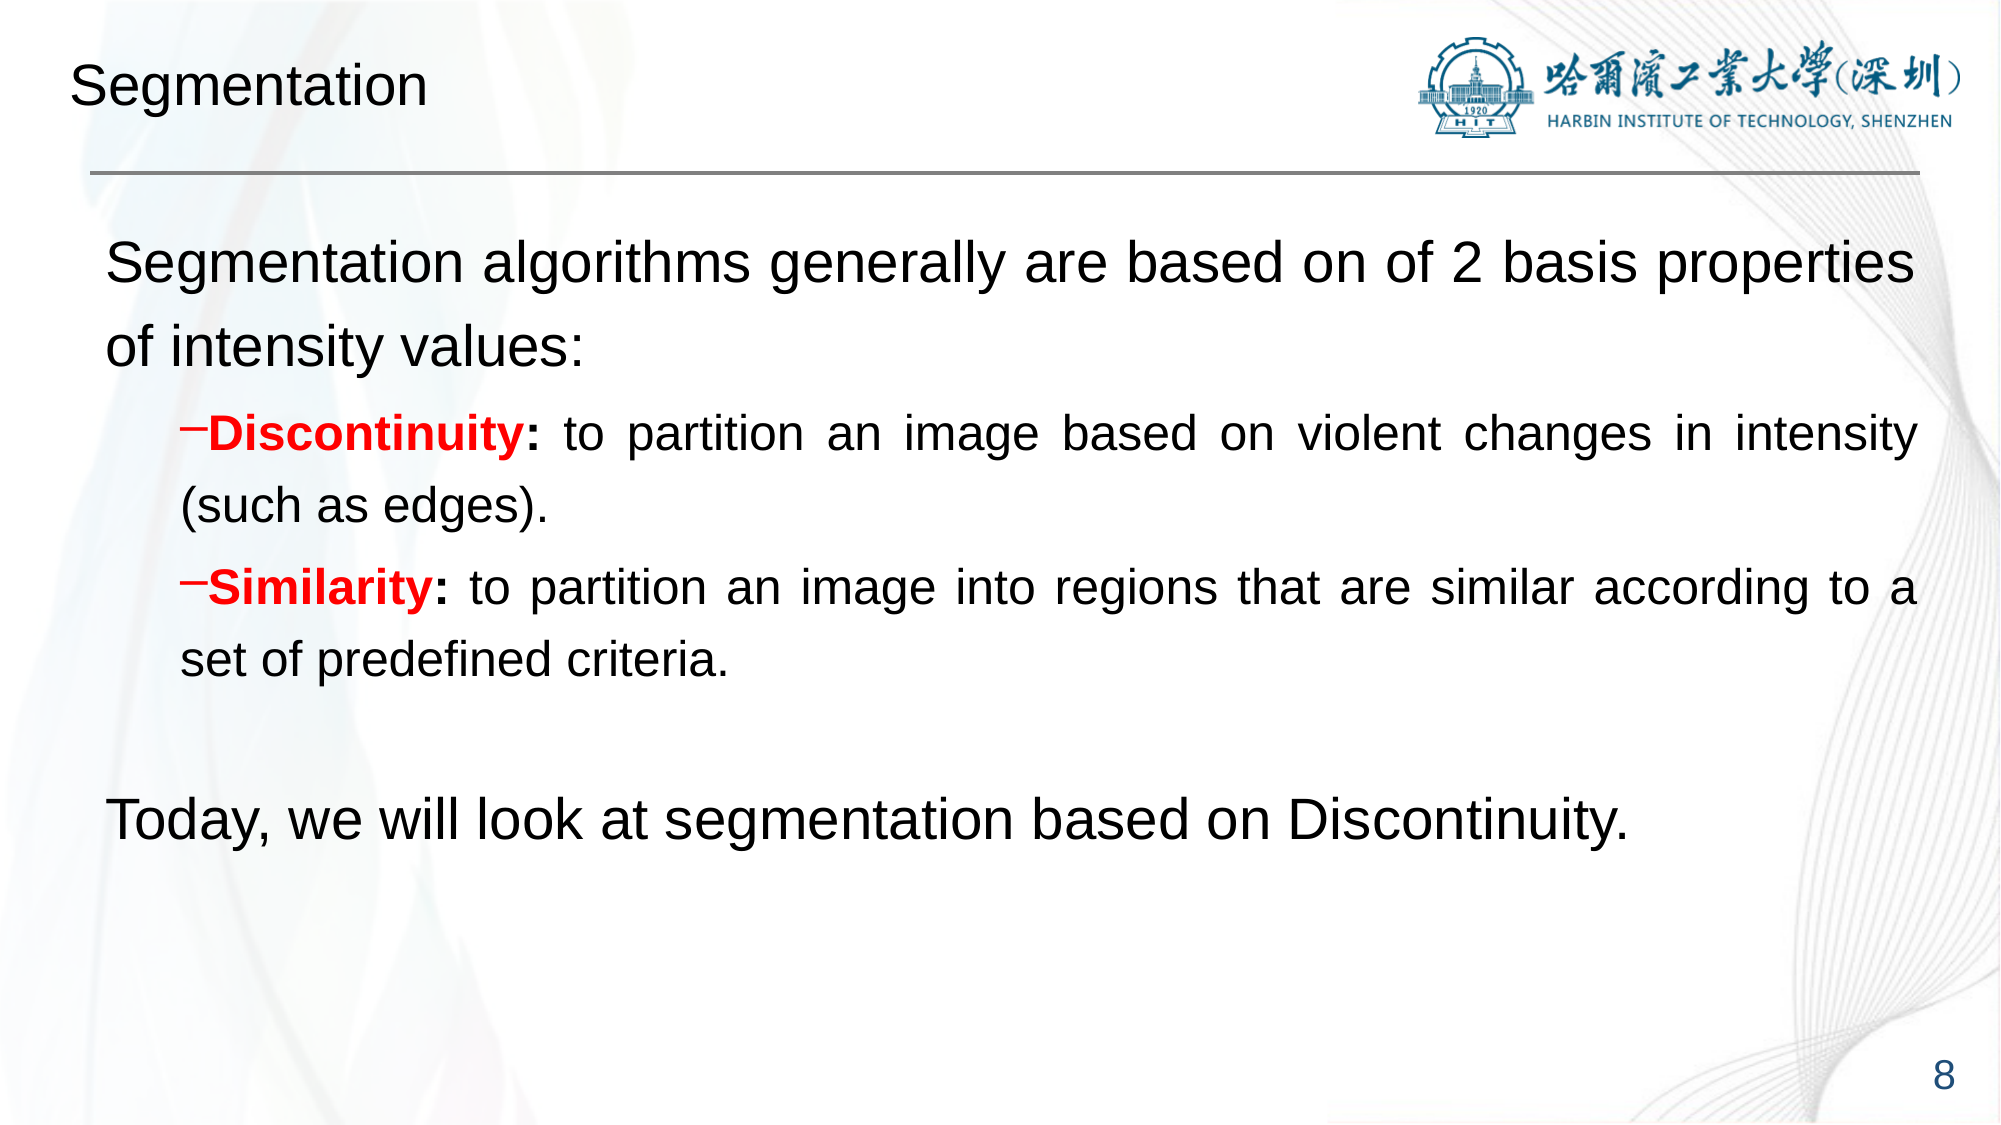

# Segmentation
Segmentation algorithms generally are based on of 2 basis properties of intensity values:
Discontinuity: to partition an image based on violent changes in intensity (such as edges).
Similarity: to partition an image into regions that are similar according to a set of predefined criteria.

Today, we will look at segmentation based on Discontinuity.

8